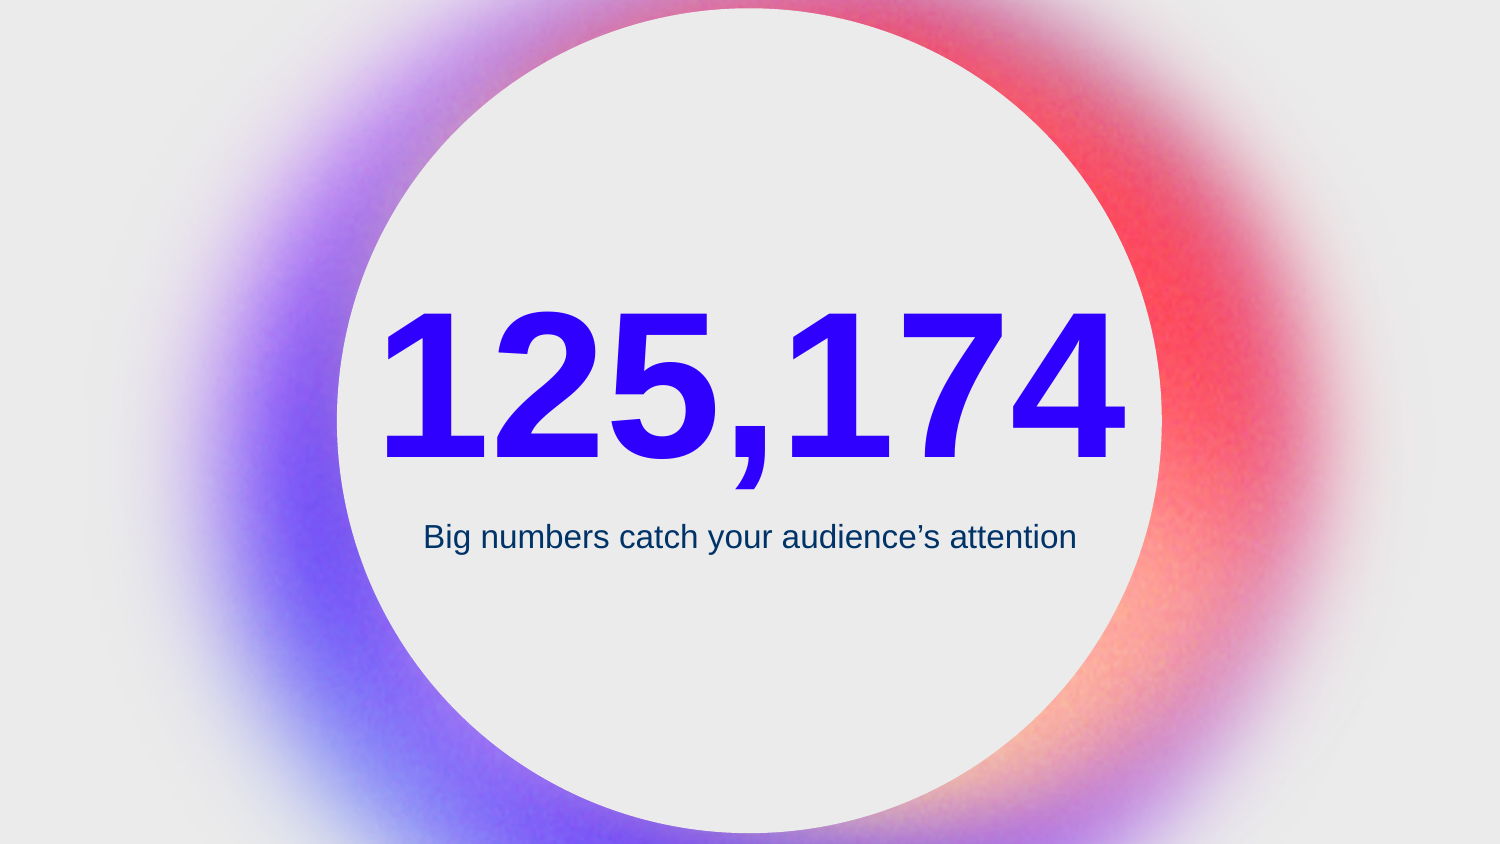

# 125,174
Big numbers catch your audience’s attention